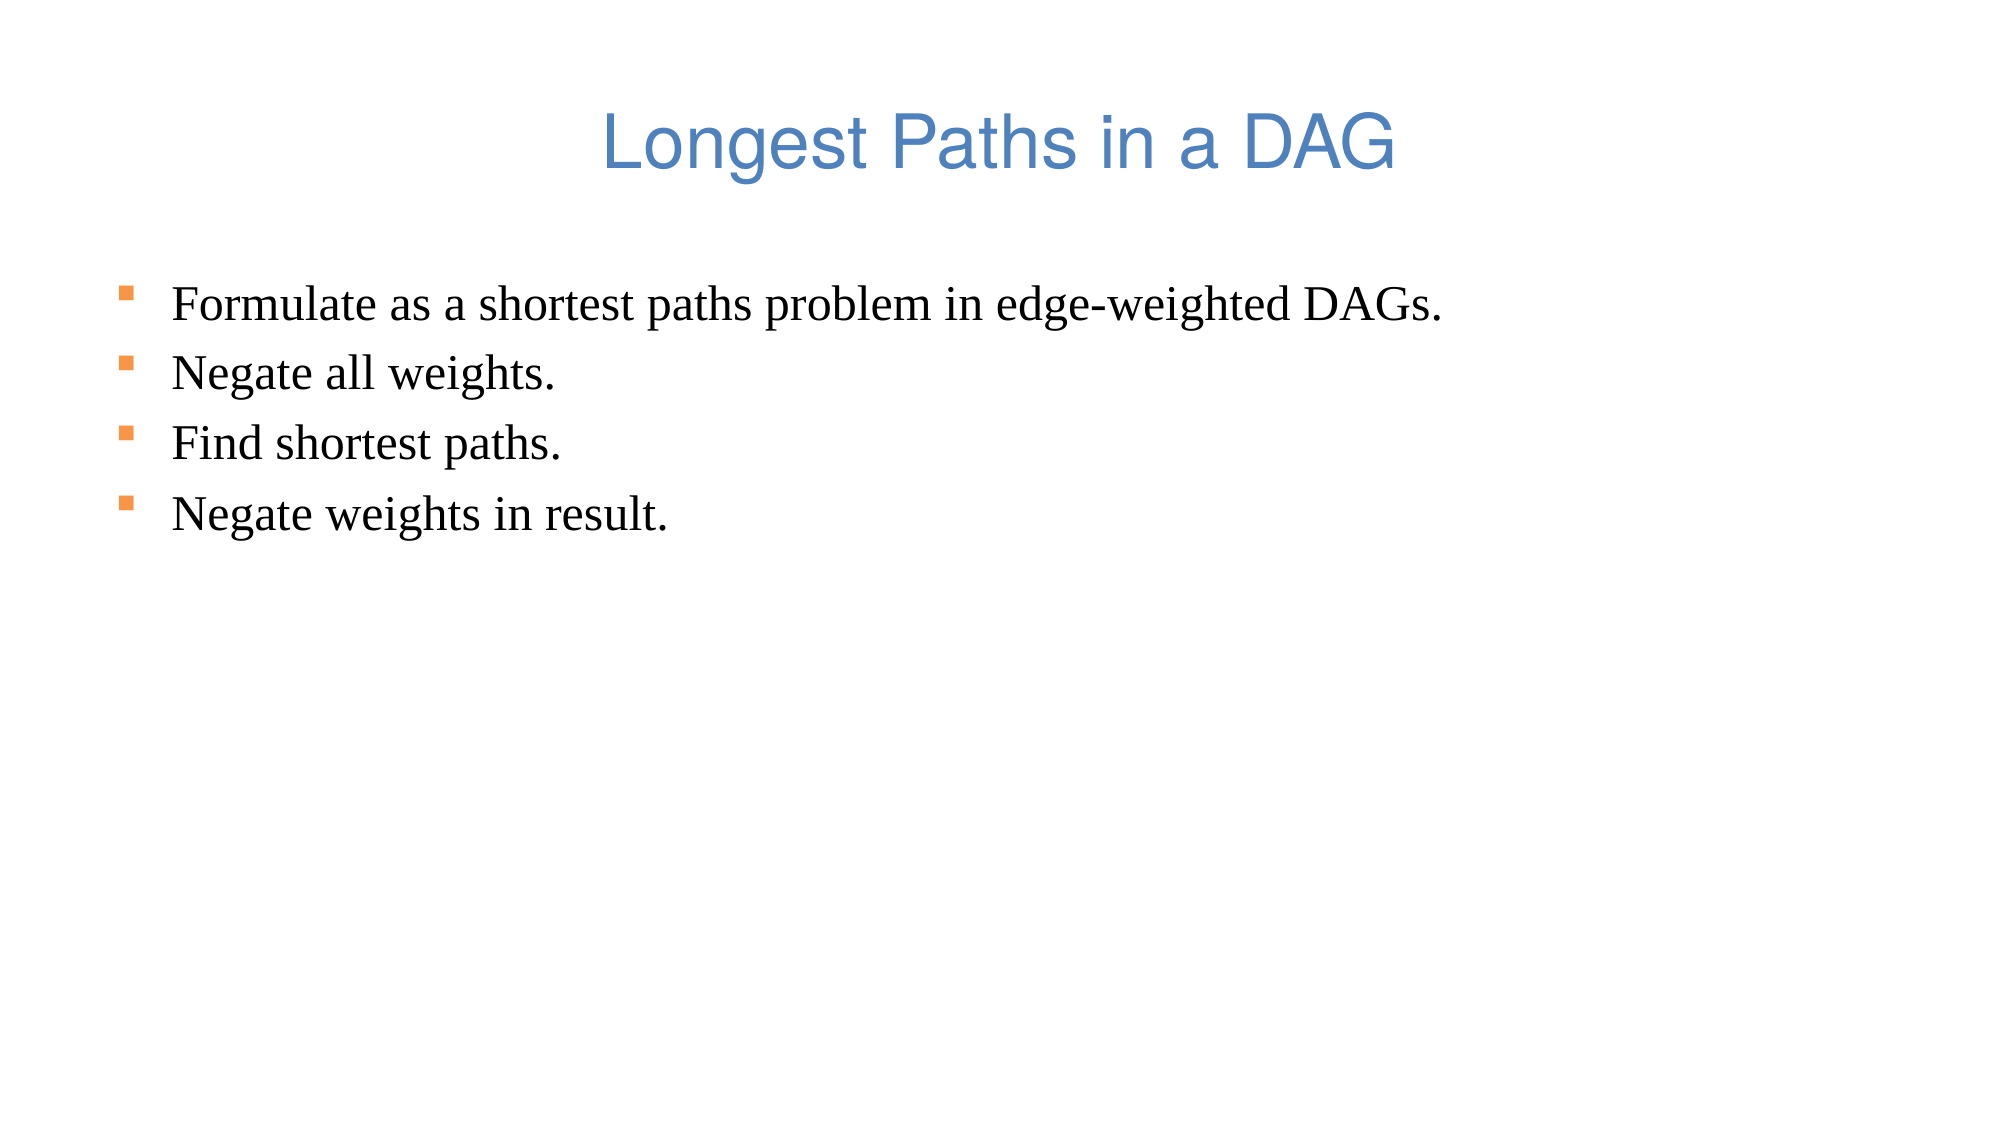

# Longest Paths in a DAG
Formulate as a shortest paths problem in edge-weighted DAGs.
Negate all weights.
Find shortest paths.
Negate weights in result.